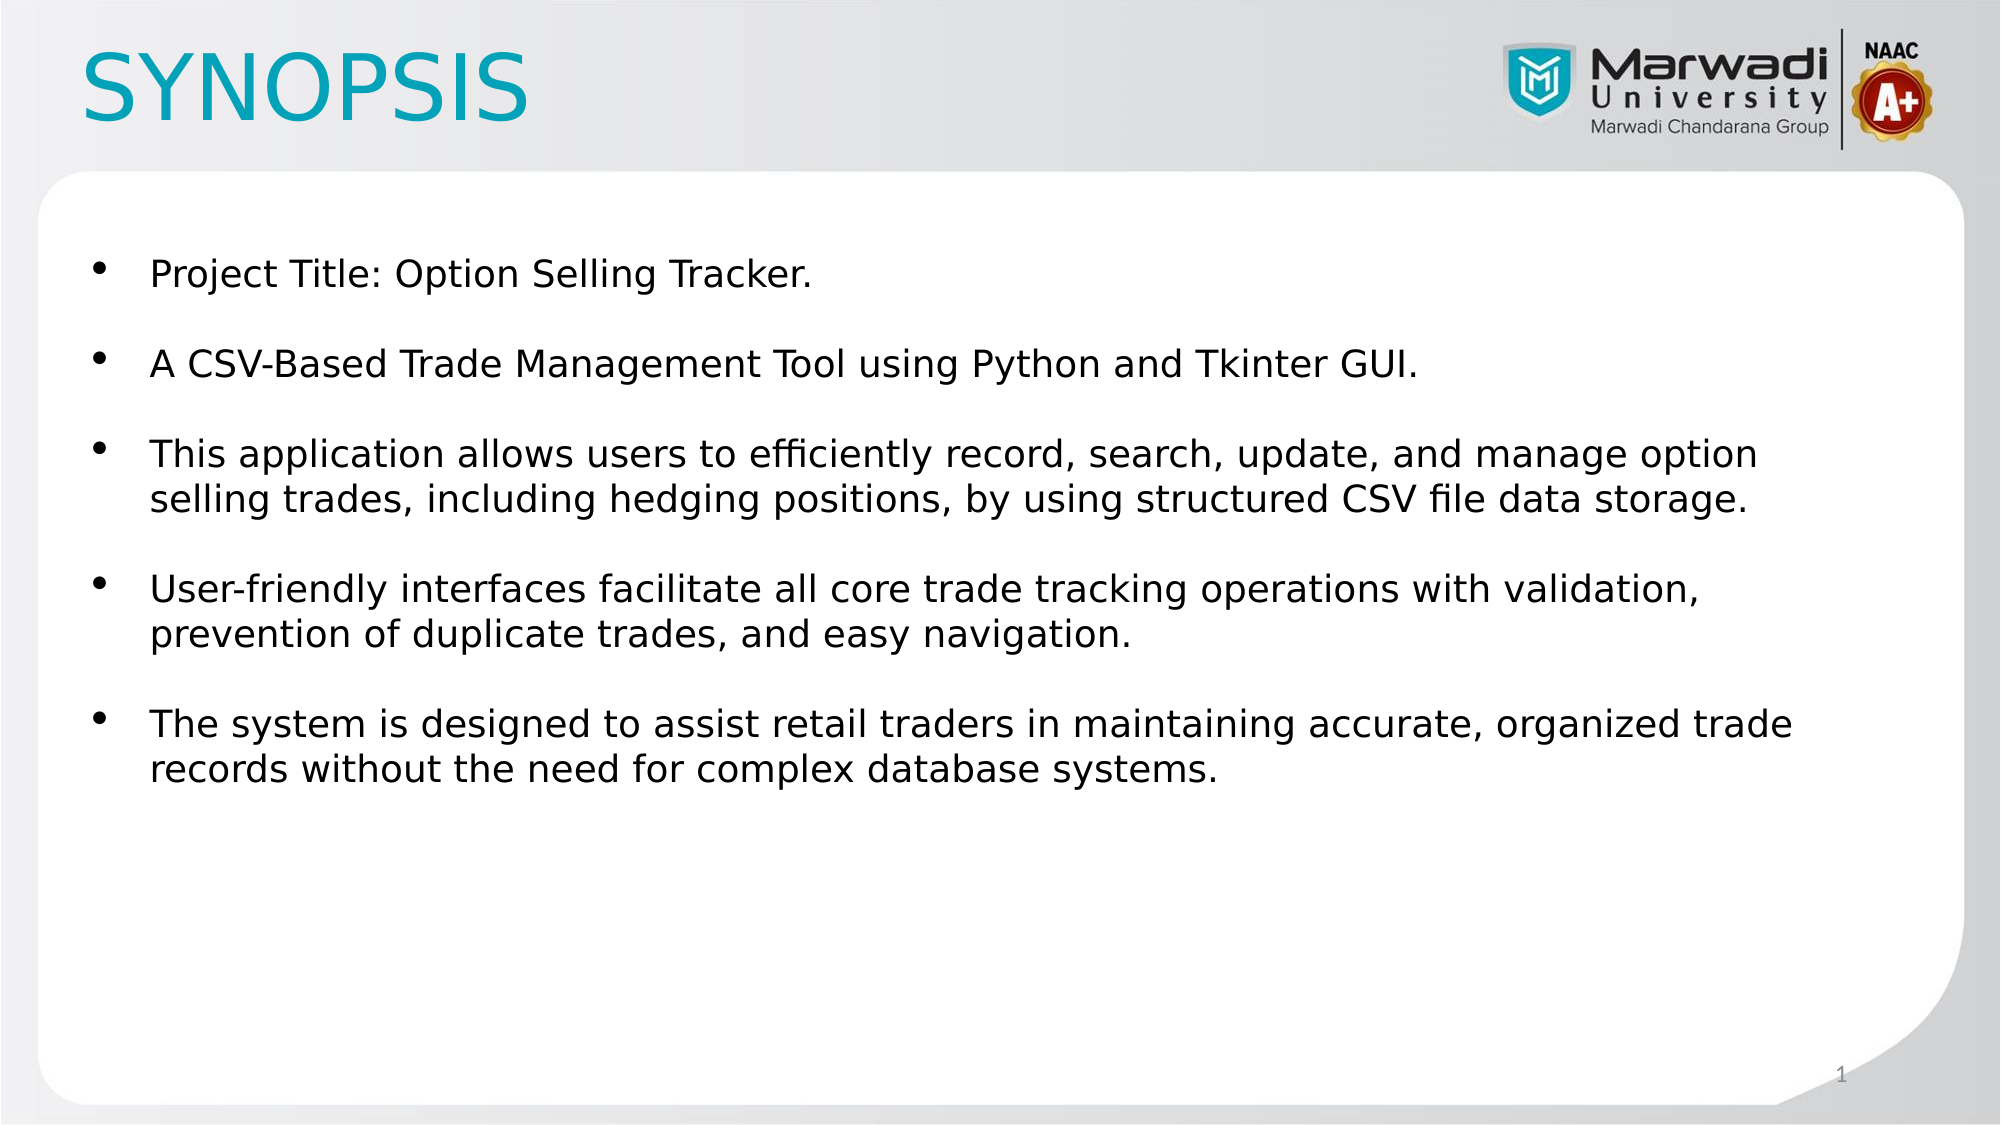

# SYNOPSIS
Project Title: Option Selling Tracker.

A CSV-Based Trade Management Tool using Python and Tkinter GUI.

This application allows users to efficiently record, search, update, and manage option selling trades, including hedging positions, by using structured CSV file data storage.

User-friendly interfaces facilitate all core trade tracking operations with validation, prevention of duplicate trades, and easy navigation.

The system is designed to assist retail traders in maintaining accurate, organized trade records without the need for complex database systems.

1